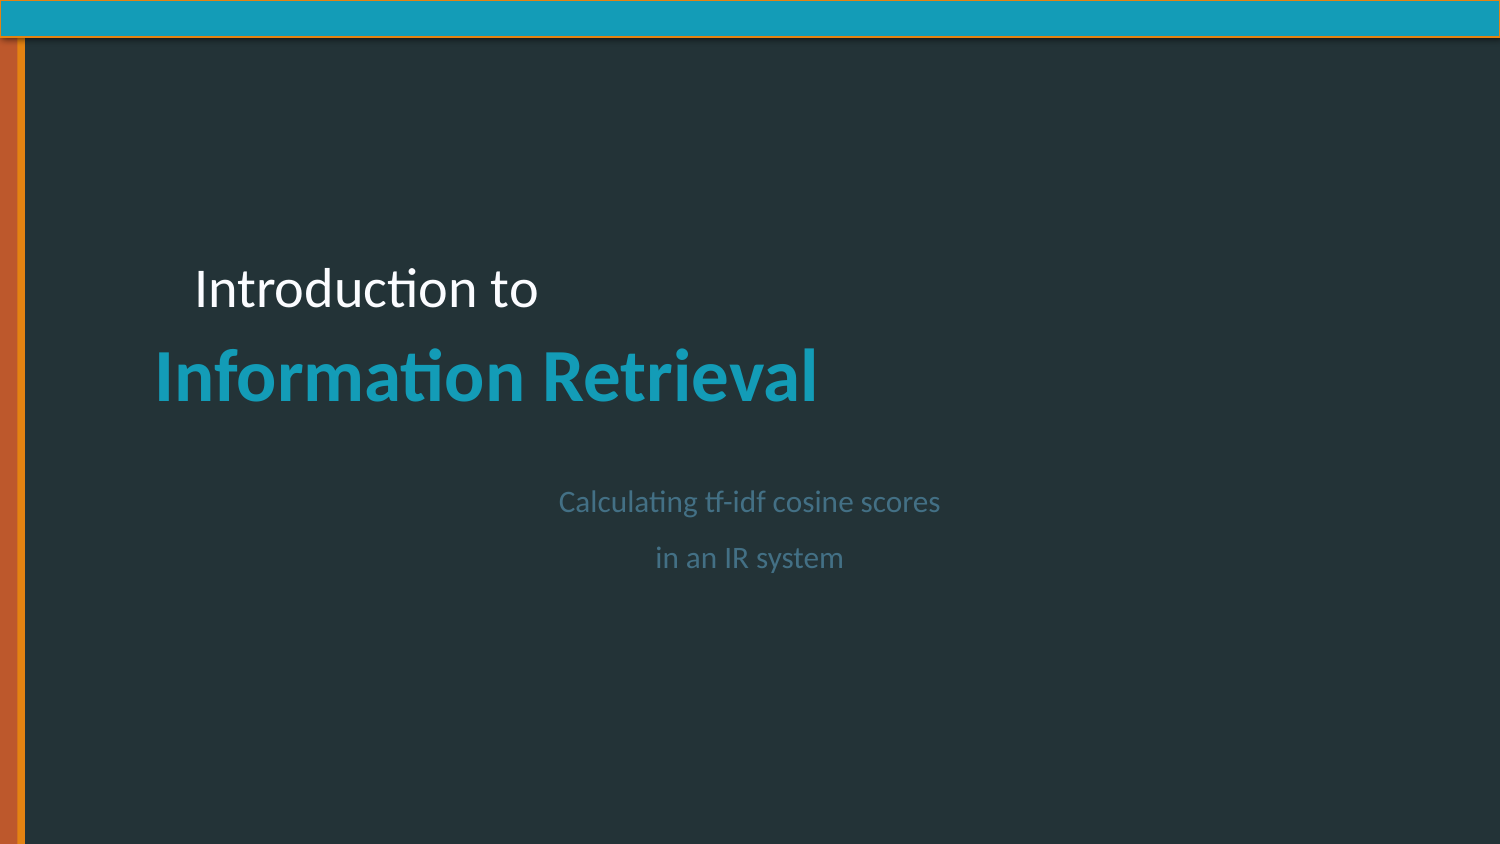

Calculating tf-idf cosine scores
in an IR system